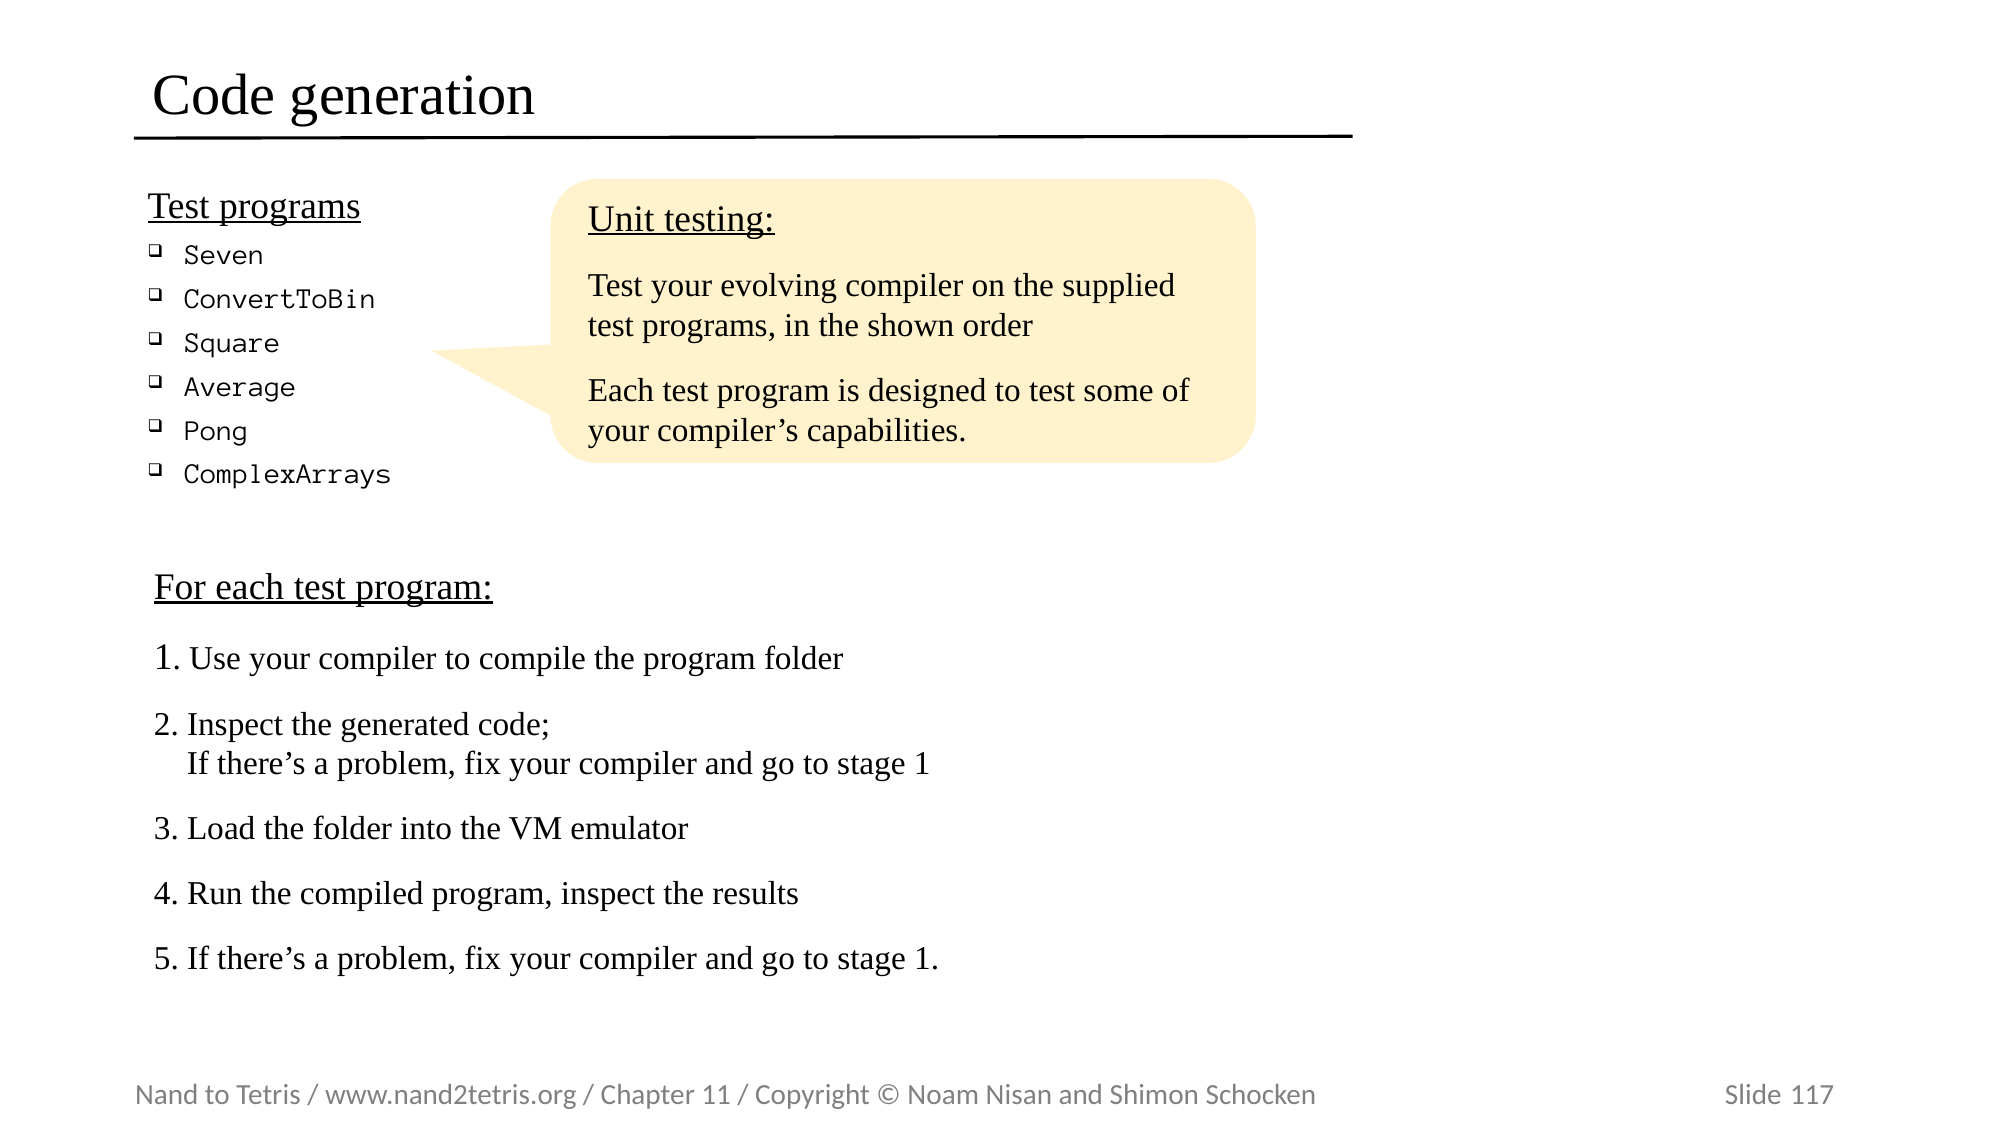

# Code generation

Test programs
Seven
ConvertToBin
Square
Average
Pong
ComplexArrays
Unit testing:
Test your evolving compiler on the supplied test programs, in the shown order
Each test program is designed to test some of your compiler’s capabilities.
For each test program:
1. Use your compiler to compile the program folder
2. Inspect the generated code;
    If there’s a problem, fix your compiler and go to stage 1
3. Load the folder into the VM emulator
4. Run the compiled program, inspect the results
5. If there’s a problem, fix your compiler and go to stage 1.